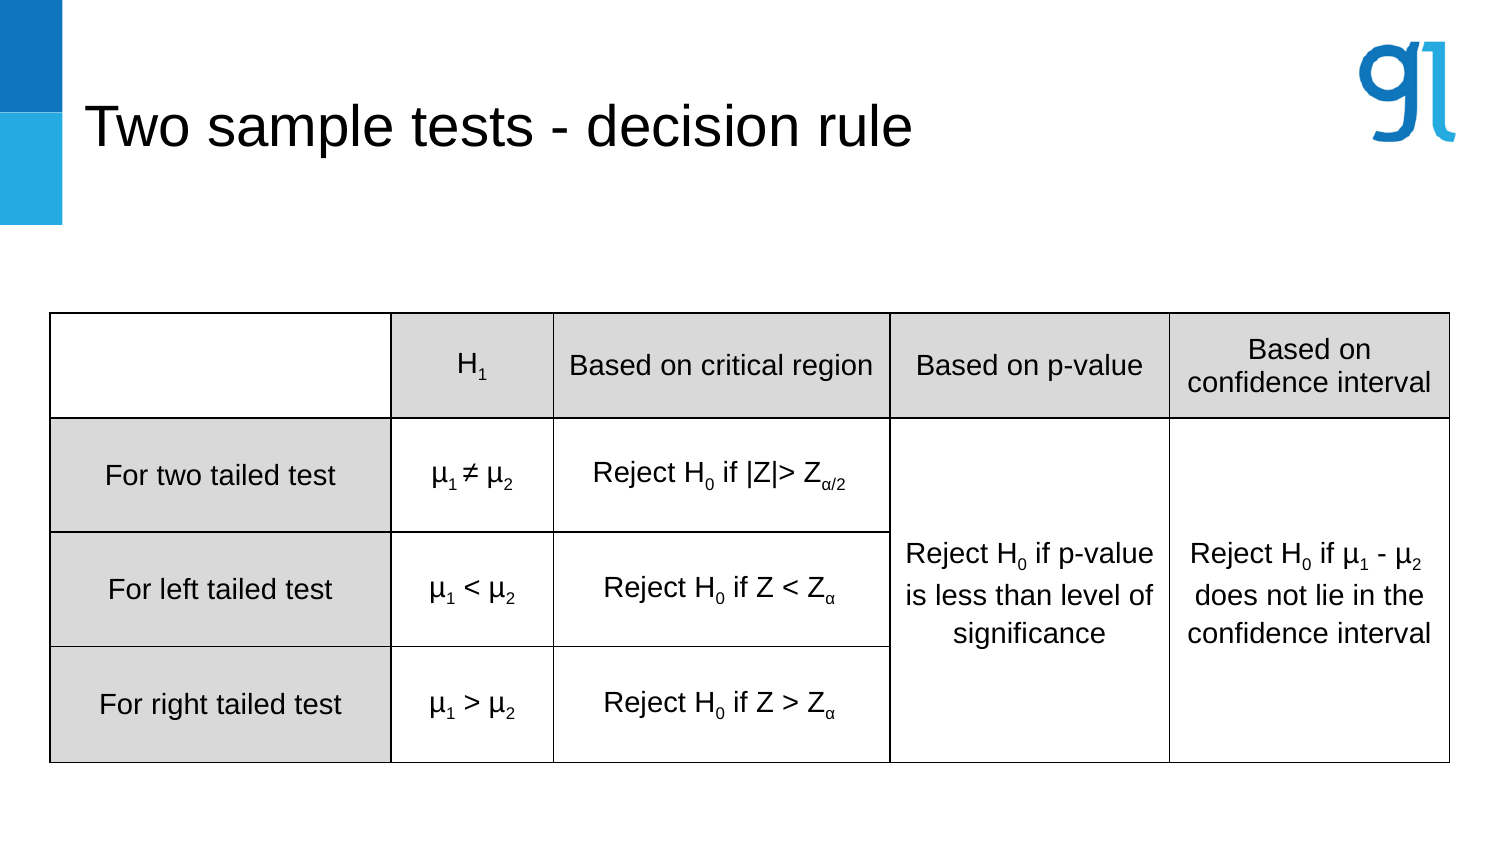

# Two sample tests - decision rule
|  | H1 | Based on critical region | Based on p-value | Based on confidence interval |
| --- | --- | --- | --- | --- |
| For two tailed test | µ1 ≠ µ2 | Reject H0 if |Z|> Zα/2 | Reject H0 if p-value is less than level of significance | Reject H0 if µ1 - µ2 does not lie in the confidence interval |
| For left tailed test | µ1 < µ2 | Reject H0 if Z < Zα |  |  |
| For right tailed test | µ1 > µ2 | Reject H0 if Z > Zα |  |  |